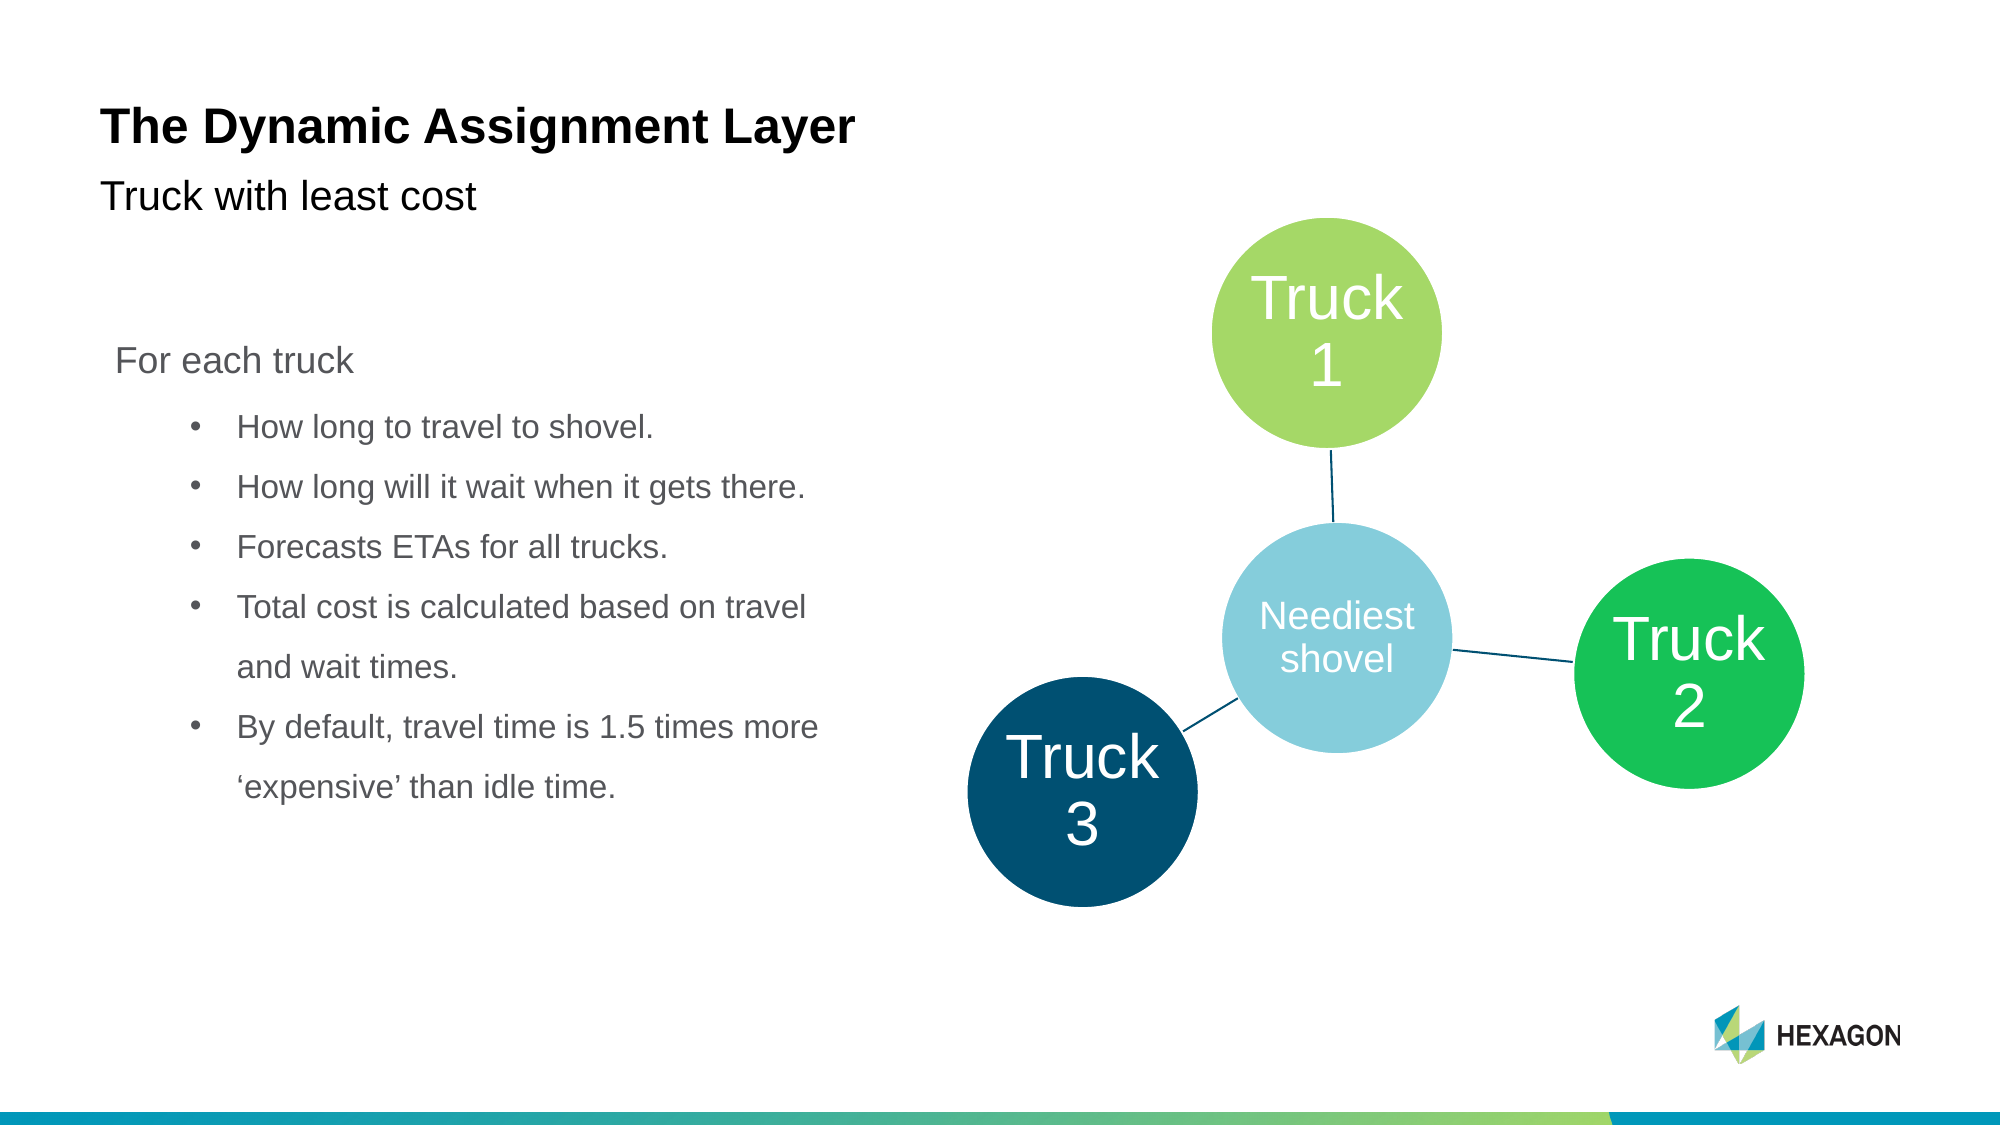

# The Dynamic Assignment Layer
Truck with least cost
Neediest shovel

Truck 1

Truck 2

Truck 3
For each truck
How long to travel to shovel.
How long will it wait when it gets there.
Forecasts ETAs for all trucks.
Total cost is calculated based on travel and wait times.
By default, travel time is 1.5 times more ‘expensive’ than idle time.